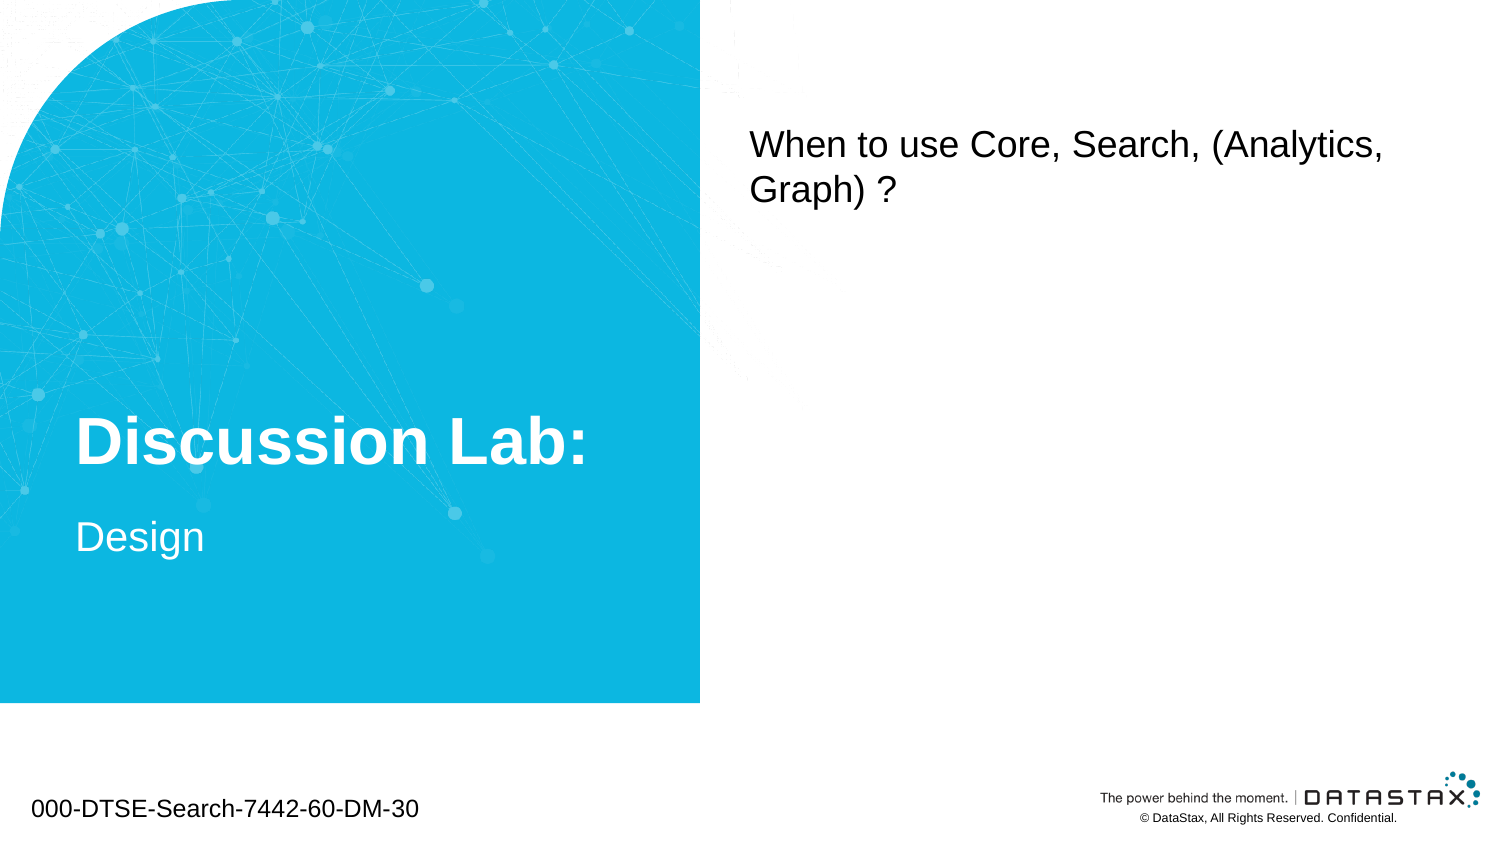

When to use Core, Search, (Analytics, Graph) ?
# Discussion Lab:
Design
000-DTSE-Search-7442-60-DM-30
© DataStax, All Rights Reserved. Confidential.